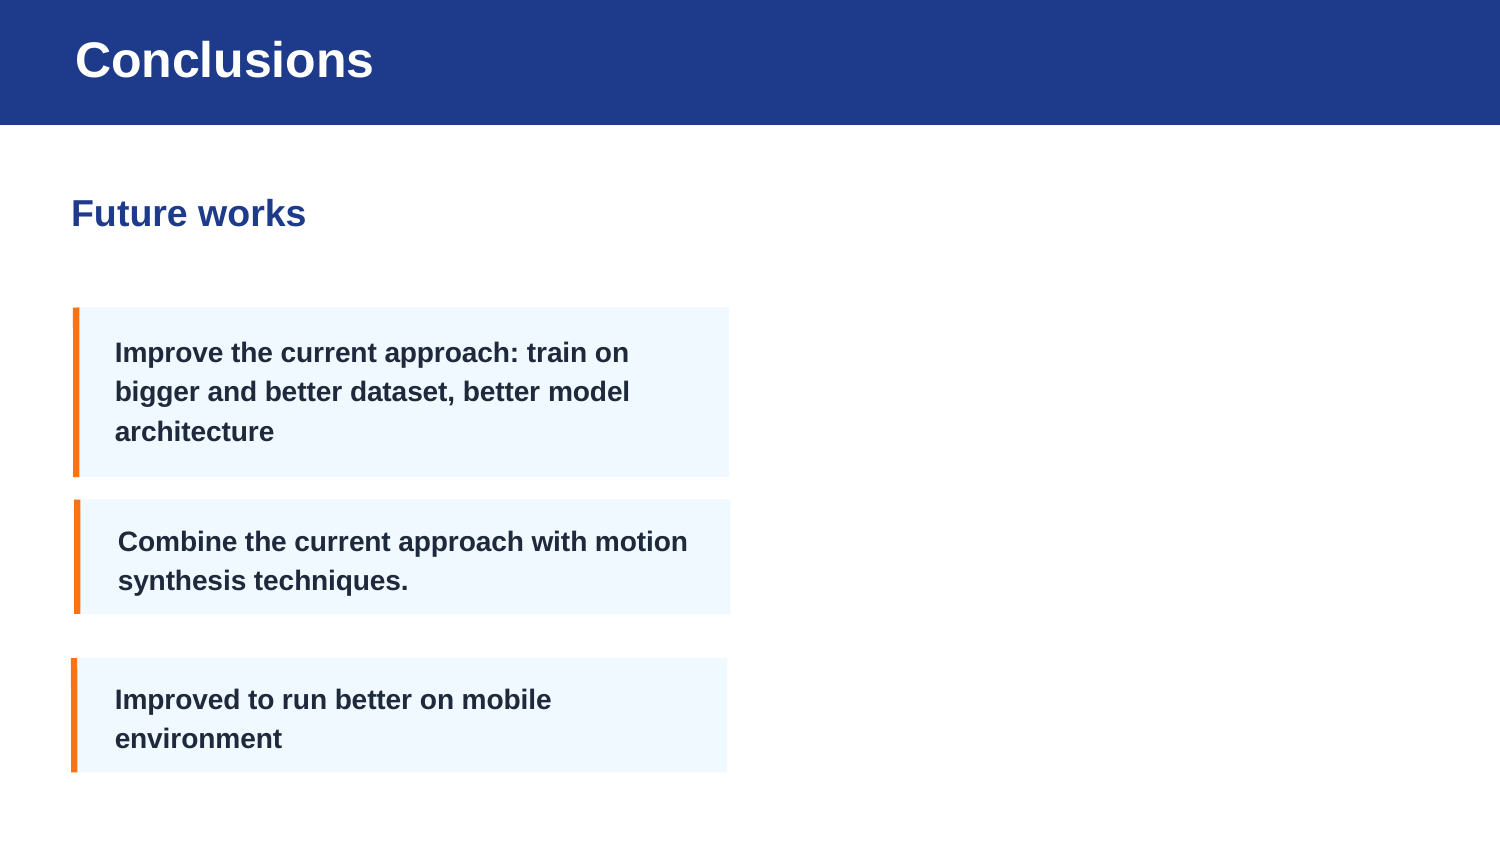

Conclusions
Future works

Improve the current approach: train on bigger and better dataset, better model architecture

Combine the current approach with motion synthesis techniques.

Improved to run better on mobile environment